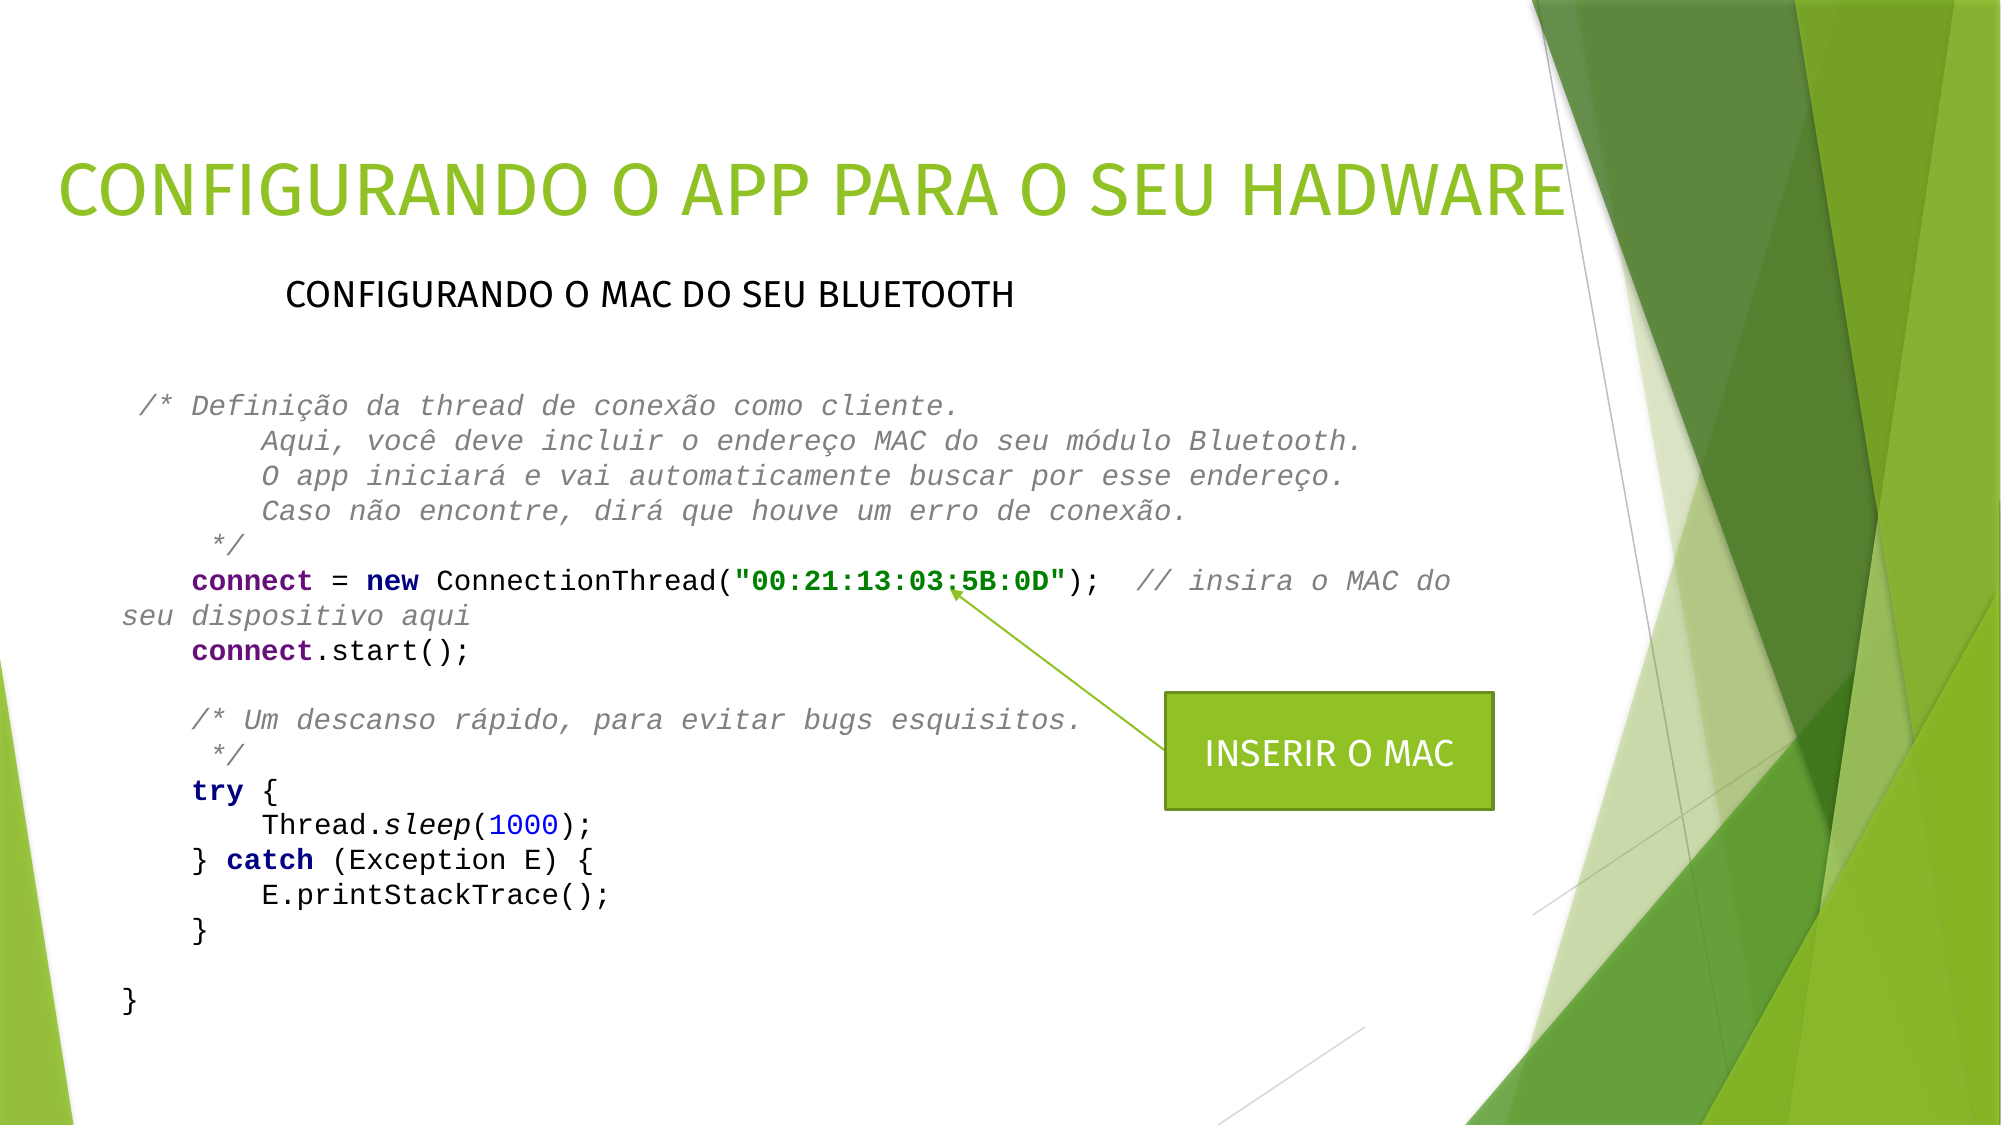

# CONFIGURANDO O APP PARA O SEU HADWARE
CONFIGURANDO O MAC DO SEU BLUETOOTH
 /* Definição da thread de conexão como cliente.
        Aqui, você deve incluir o endereço MAC do seu módulo Bluetooth.
        O app iniciará e vai automaticamente buscar por esse endereço.
        Caso não encontre, dirá que houve um erro de conexão.
     */
    connect = new ConnectionThread("00:21:13:03:5B:0D");  // insira o MAC do seu dispositivo aqui
    connect.start();
    /* Um descanso rápido, para evitar bugs esquisitos.
     */
    try {
        Thread.sleep(1000);
    } catch (Exception E) {
        E.printStackTrace();
    }
}
INSERIR O MAC